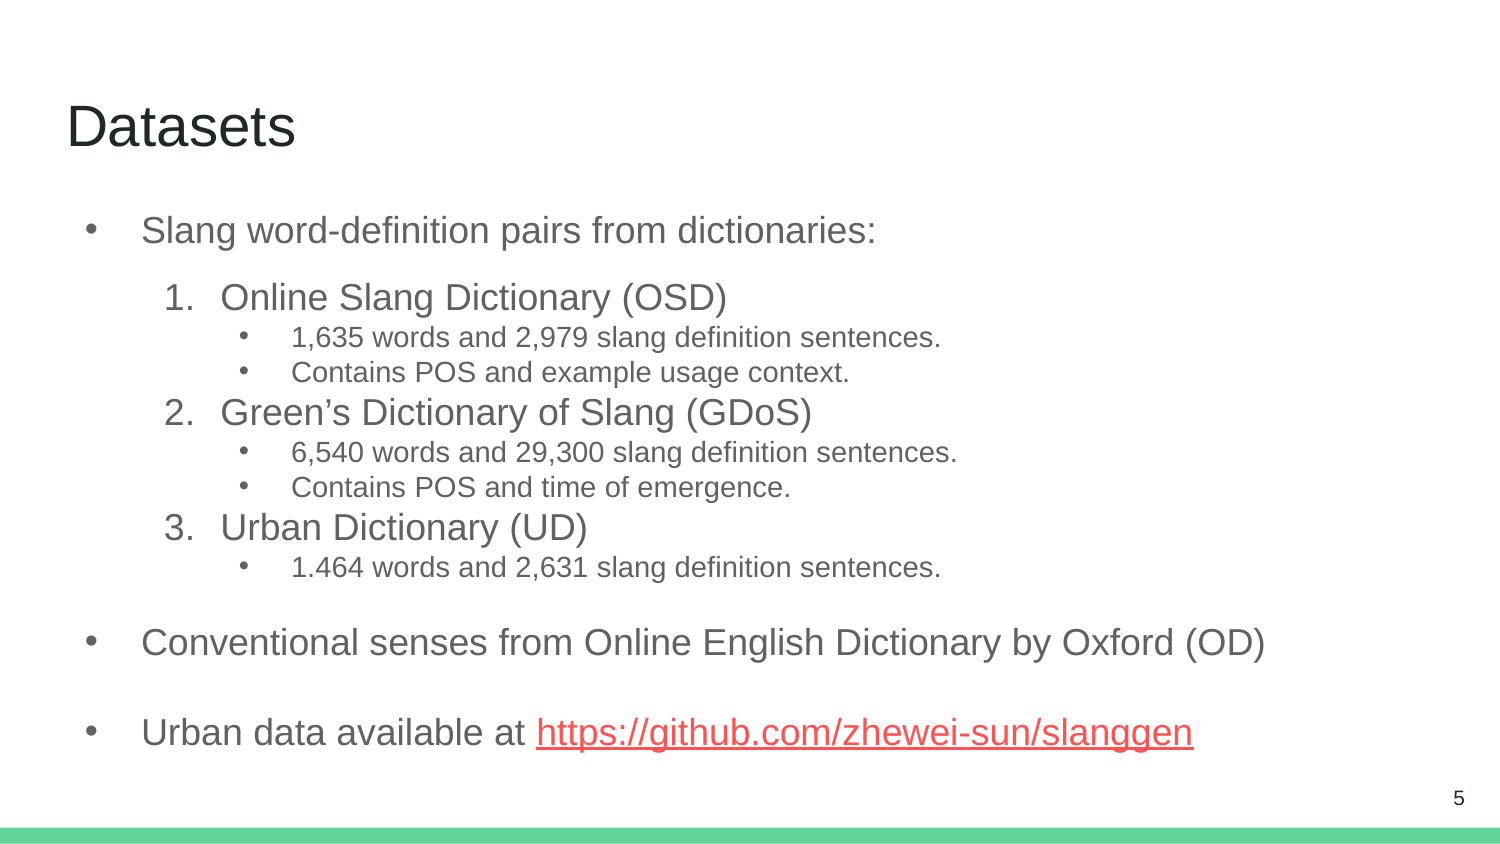

# Datasets
Slang word-definition pairs from dictionaries:

Online Slang Dictionary (OSD)
1,635 words and 2,979 slang definition sentences.
Contains POS and example usage context.
Green’s Dictionary of Slang (GDoS)
6,540 words and 29,300 slang definition sentences.
Contains POS and time of emergence.
Urban Dictionary (UD)
1.464 words and 2,631 slang definition sentences.

Conventional senses from Online English Dictionary by Oxford (OD)

Urban data available at https://github.com/zhewei-sun/slanggen

5